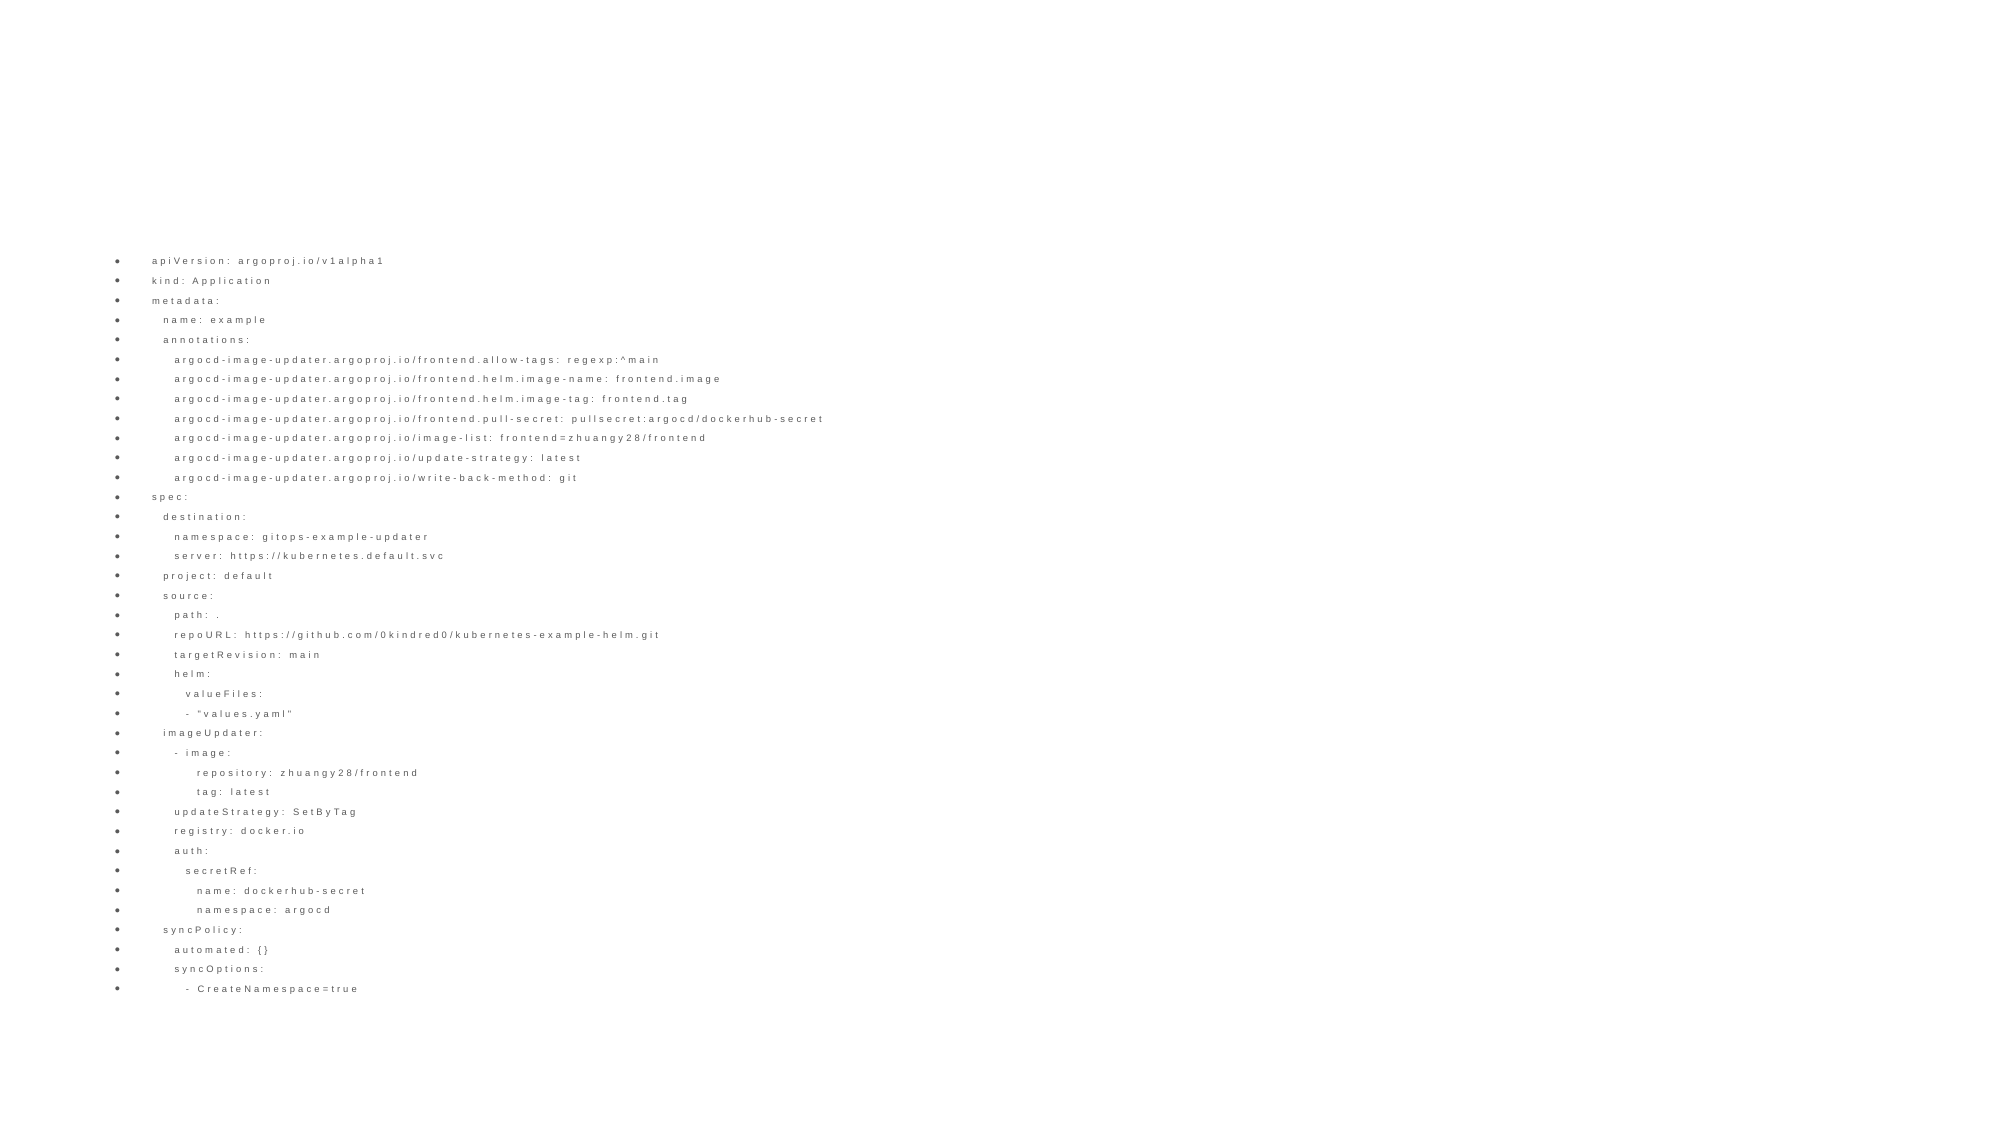

#
apiVersion: argoproj.io/v1alpha1
kind: Application
metadata:
  name: example
  annotations:
    argocd-image-updater.argoproj.io/frontend.allow-tags: regexp:^main
    argocd-image-updater.argoproj.io/frontend.helm.image-name: frontend.image
    argocd-image-updater.argoproj.io/frontend.helm.image-tag: frontend.tag
    argocd-image-updater.argoproj.io/frontend.pull-secret: pullsecret:argocd/dockerhub-secret
    argocd-image-updater.argoproj.io/image-list: frontend=zhuangy28/frontend
    argocd-image-updater.argoproj.io/update-strategy: latest
    argocd-image-updater.argoproj.io/write-back-method: git
spec:
  destination:
    namespace: gitops-example-updater
    server: https://kubernetes.default.svc
  project: default
  source:
    path: .
    repoURL: https://github.com/0kindred0/kubernetes-example-helm.git
    targetRevision: main
    helm:
      valueFiles:
      - "values.yaml"
  imageUpdater:
    - image:
        repository: zhuangy28/frontend
        tag: latest
    updateStrategy: SetByTag
    registry: docker.io
    auth:
      secretRef:
        name: dockerhub-secret
        namespace: argocd
  syncPolicy:
    automated: {}
    syncOptions:
      - CreateNamespace=true